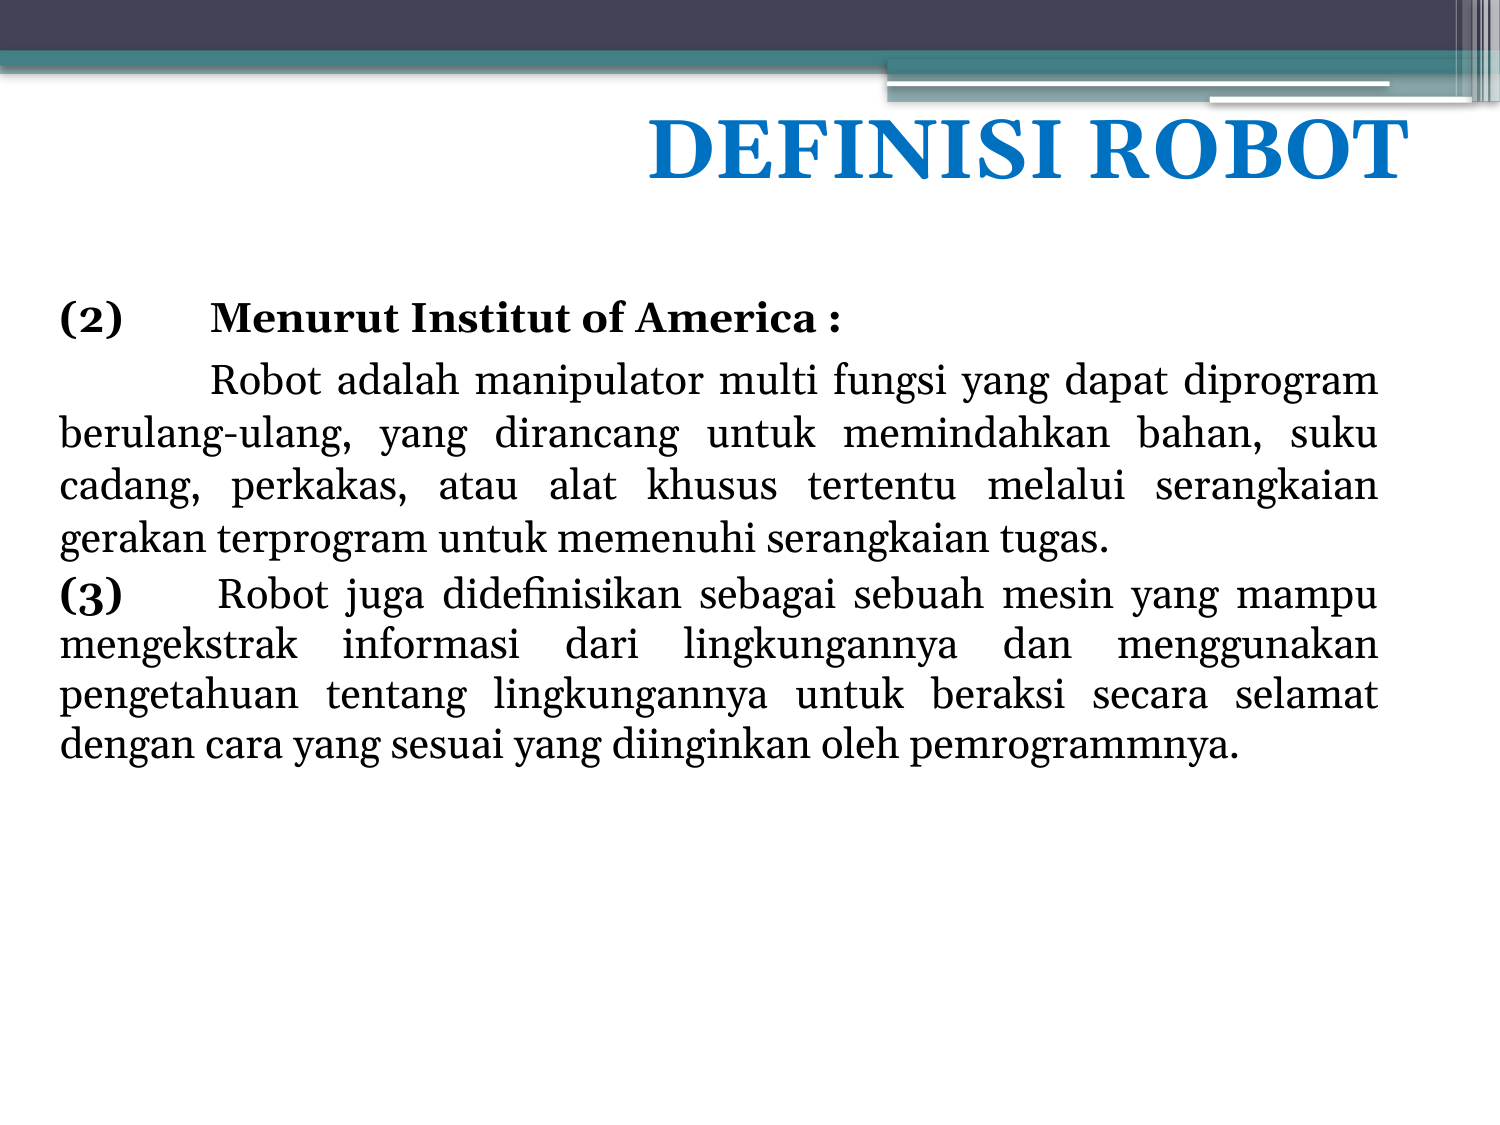

# DEFINISI ROBOT
(2)	Menurut Institut of America :
	Robot adalah manipulator multi fungsi yang dapat diprogram berulang-ulang, yang dirancang untuk memindahkan bahan, suku cadang, perkakas, atau alat khusus tertentu melalui serangkaian gerakan terprogram untuk memenuhi serangkaian tugas.
(3) 	Robot juga didefinisikan sebagai sebuah mesin yang mampu mengekstrak informasi dari lingkungannya dan menggunakan pengetahuan tentang lingkungannya untuk beraksi secara selamat dengan cara yang sesuai yang diinginkan oleh pemrogrammnya.